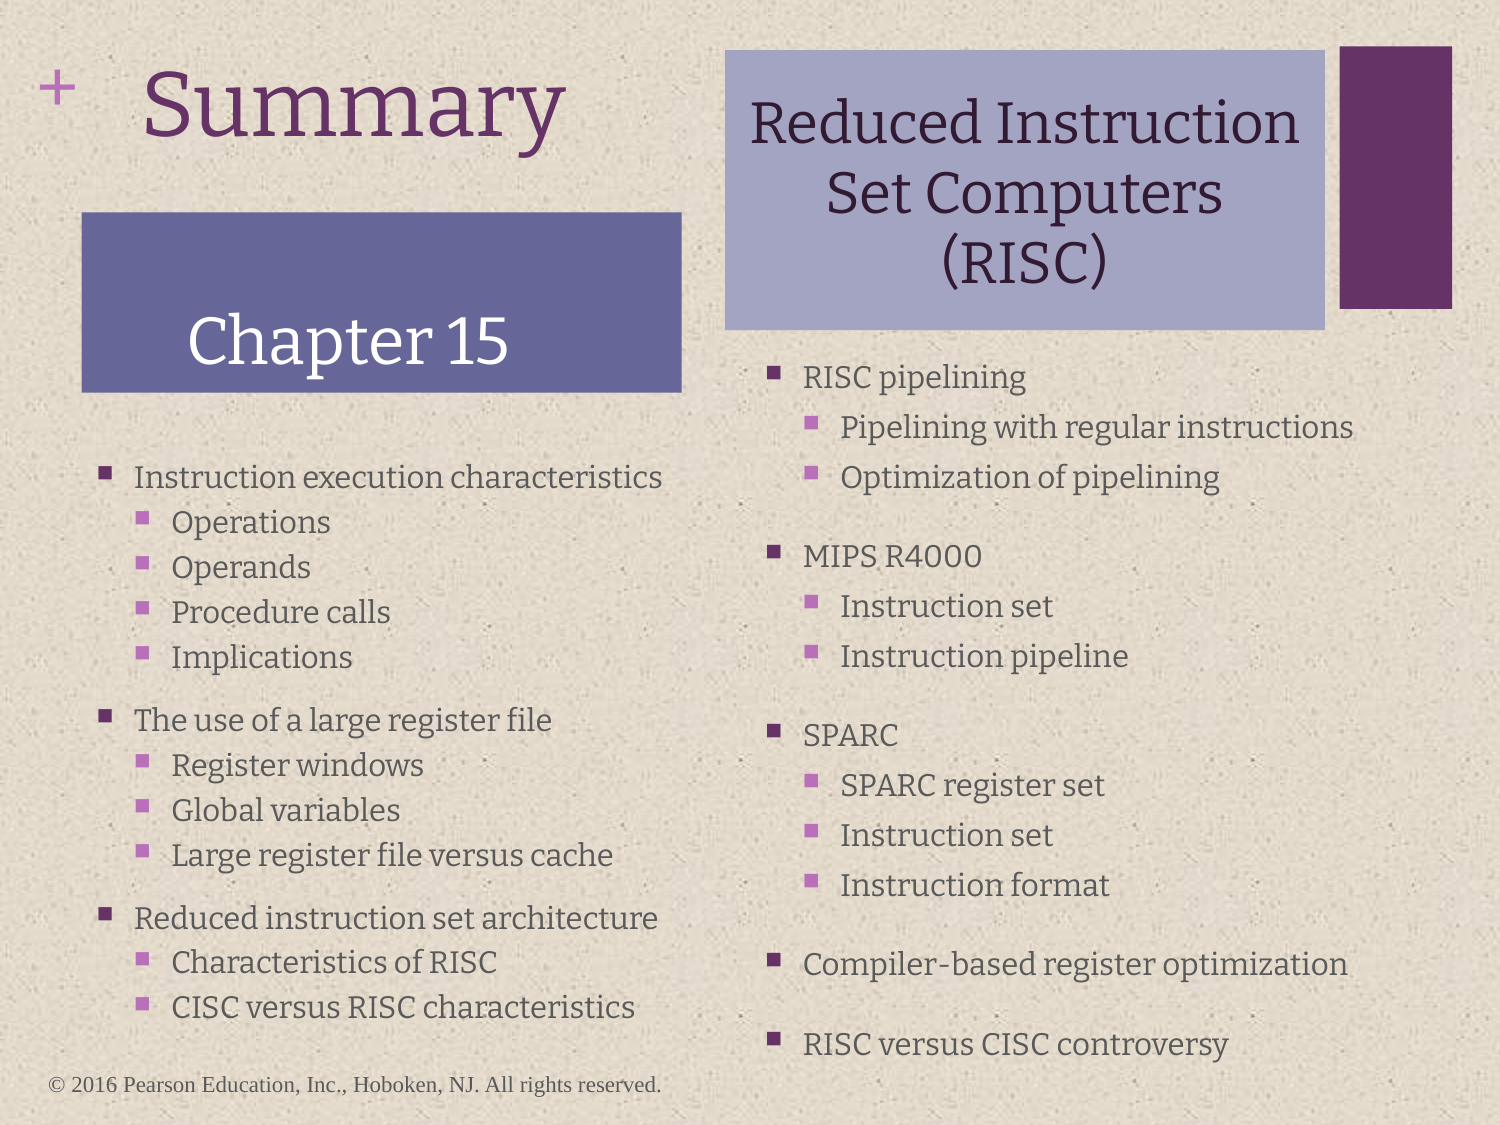

# Summary
Reduced Instruction Set Computers
(RISC)

Chapter 15

RISC pipelining
Pipelining with regular instructions
Optimization of pipelining
MIPS R4000
Instruction set
Instruction pipeline
SPARC
SPARC register set
Instruction set
Instruction format
Compiler-based register optimization
RISC versus CISC controversy
Instruction execution characteristics
Operations
Operands
Procedure calls
Implications
The use of a large register file
Register windows
Global variables
Large register file versus cache
Reduced instruction set architecture
Characteristics of RISC
CISC versus RISC characteristics
© 2016 Pearson Education, Inc., Hoboken, NJ. All rights reserved.